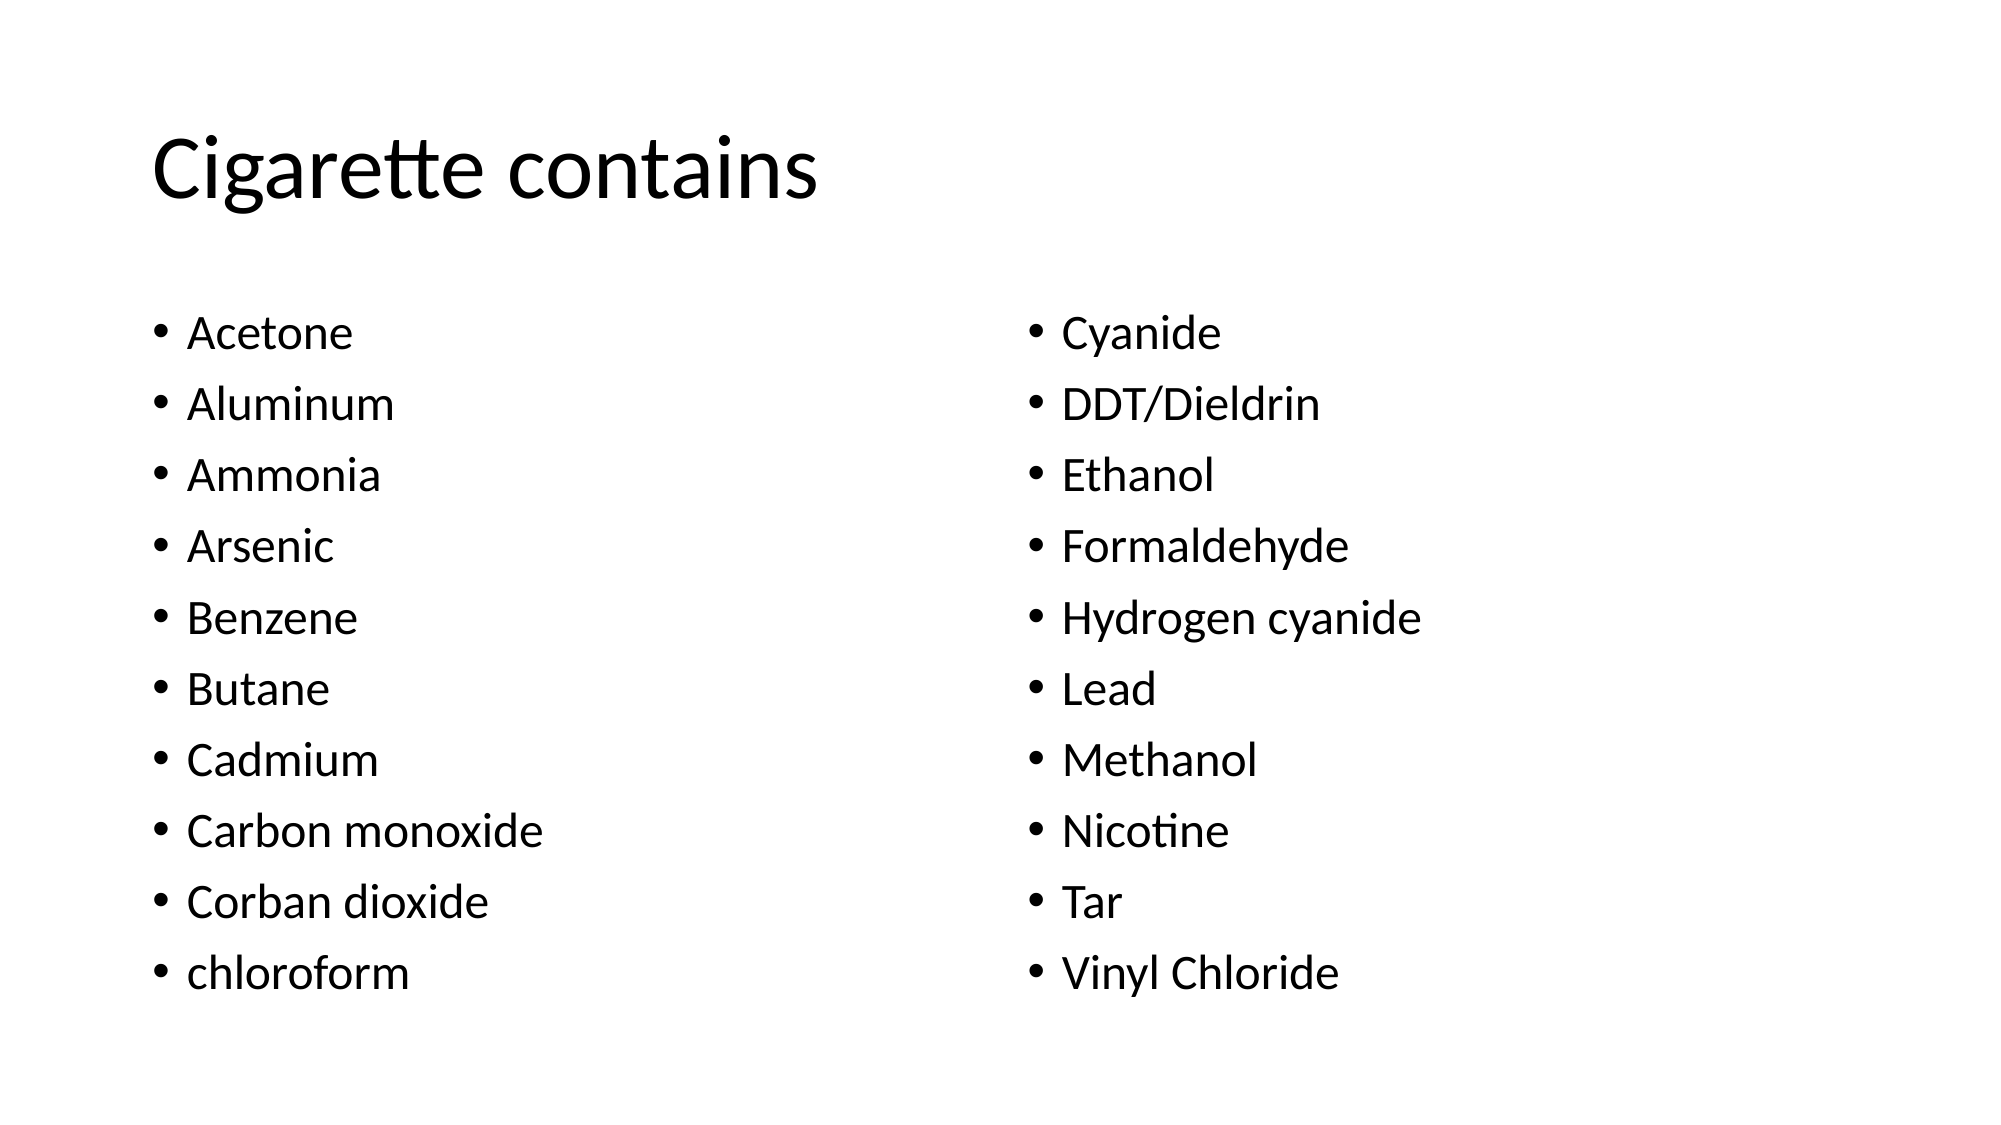

# Cigarette contains
Acetone
Aluminum
Ammonia
Arsenic
Benzene
Butane
Cadmium
Carbon monoxide
Corban dioxide
chloroform
Cyanide
DDT/Dieldrin
Ethanol
Formaldehyde
Hydrogen cyanide
Lead
Methanol
Nicotine
Tar
Vinyl Chloride